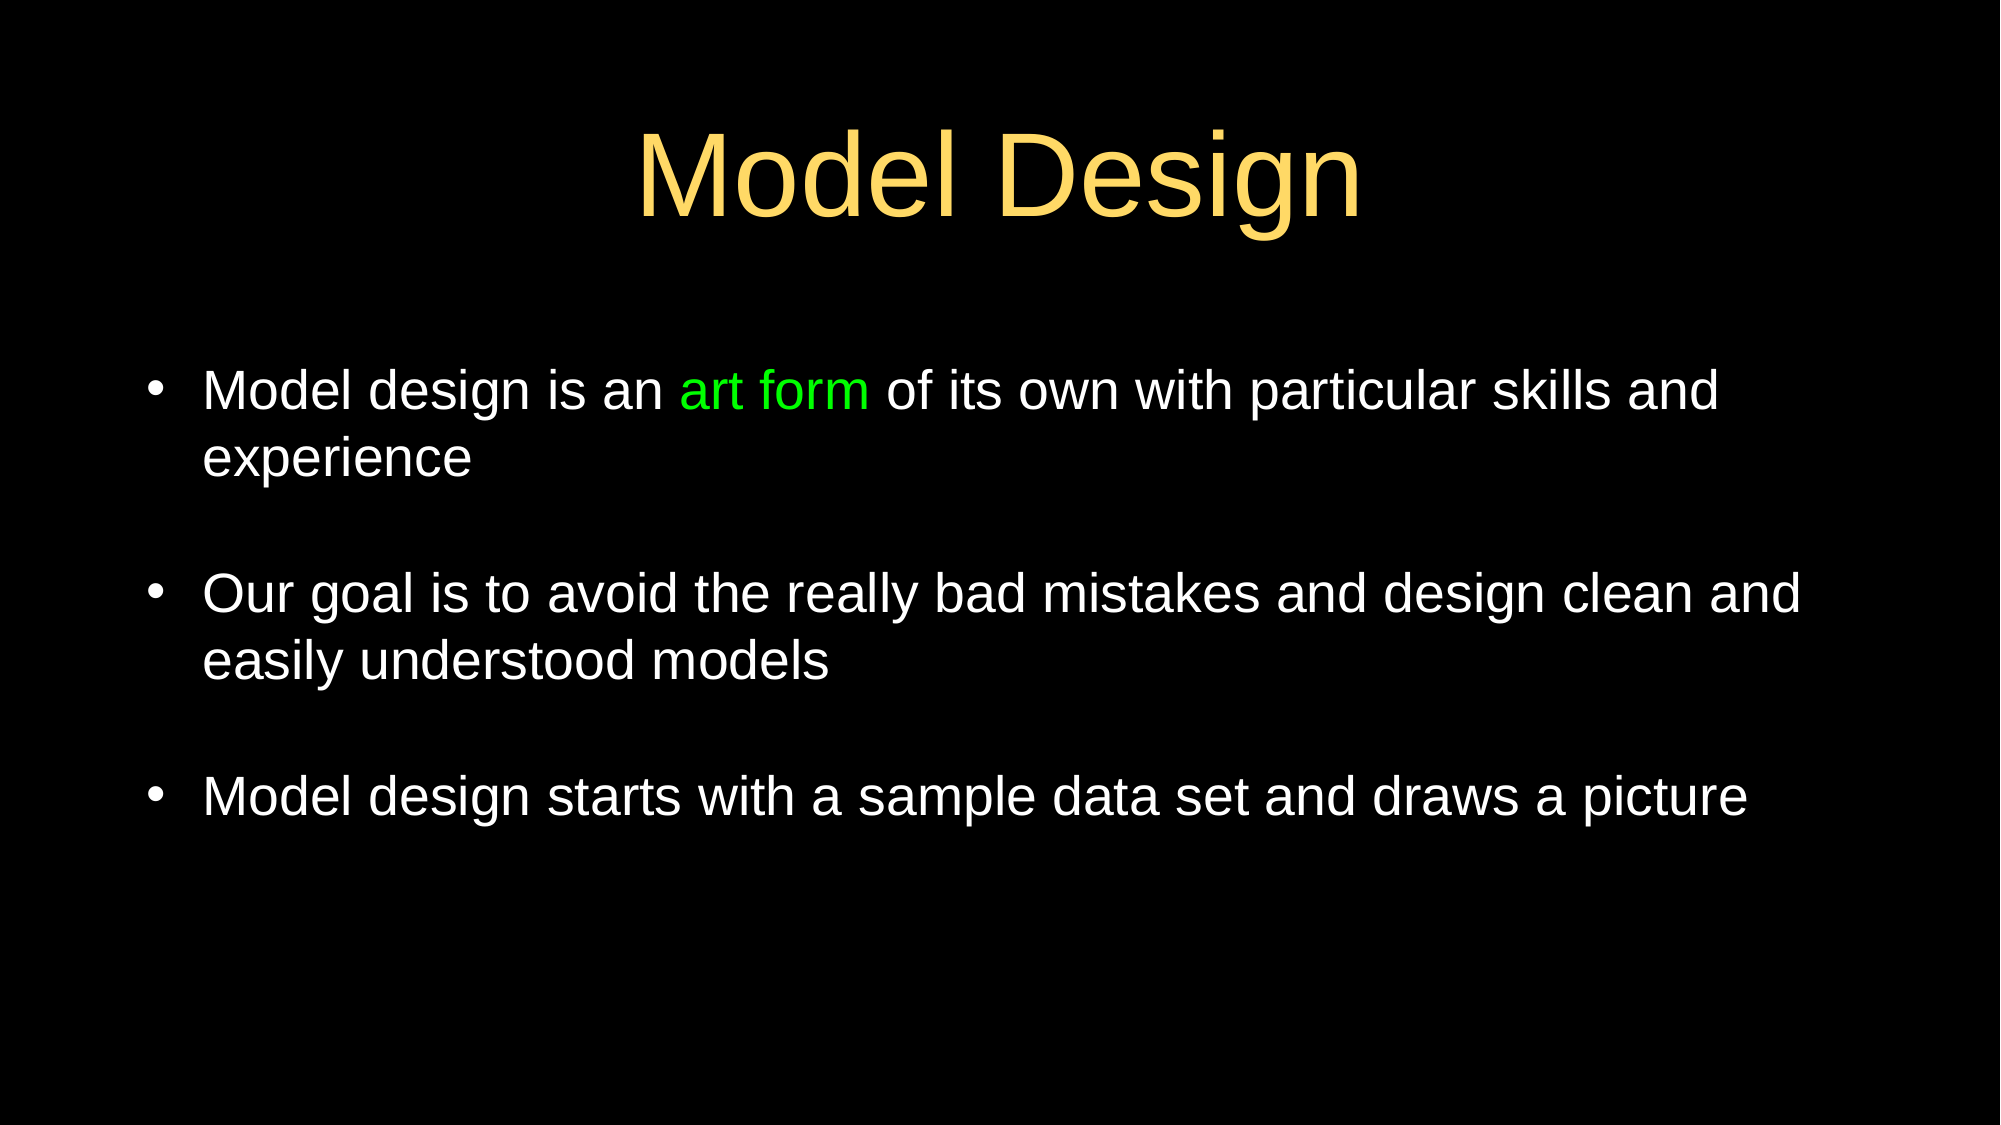

# Model Design
Model design is an art form of its own with particular skills and experience
Our goal is to avoid the really bad mistakes and design clean and easily understood models
Model design starts with a sample data set and draws a picture